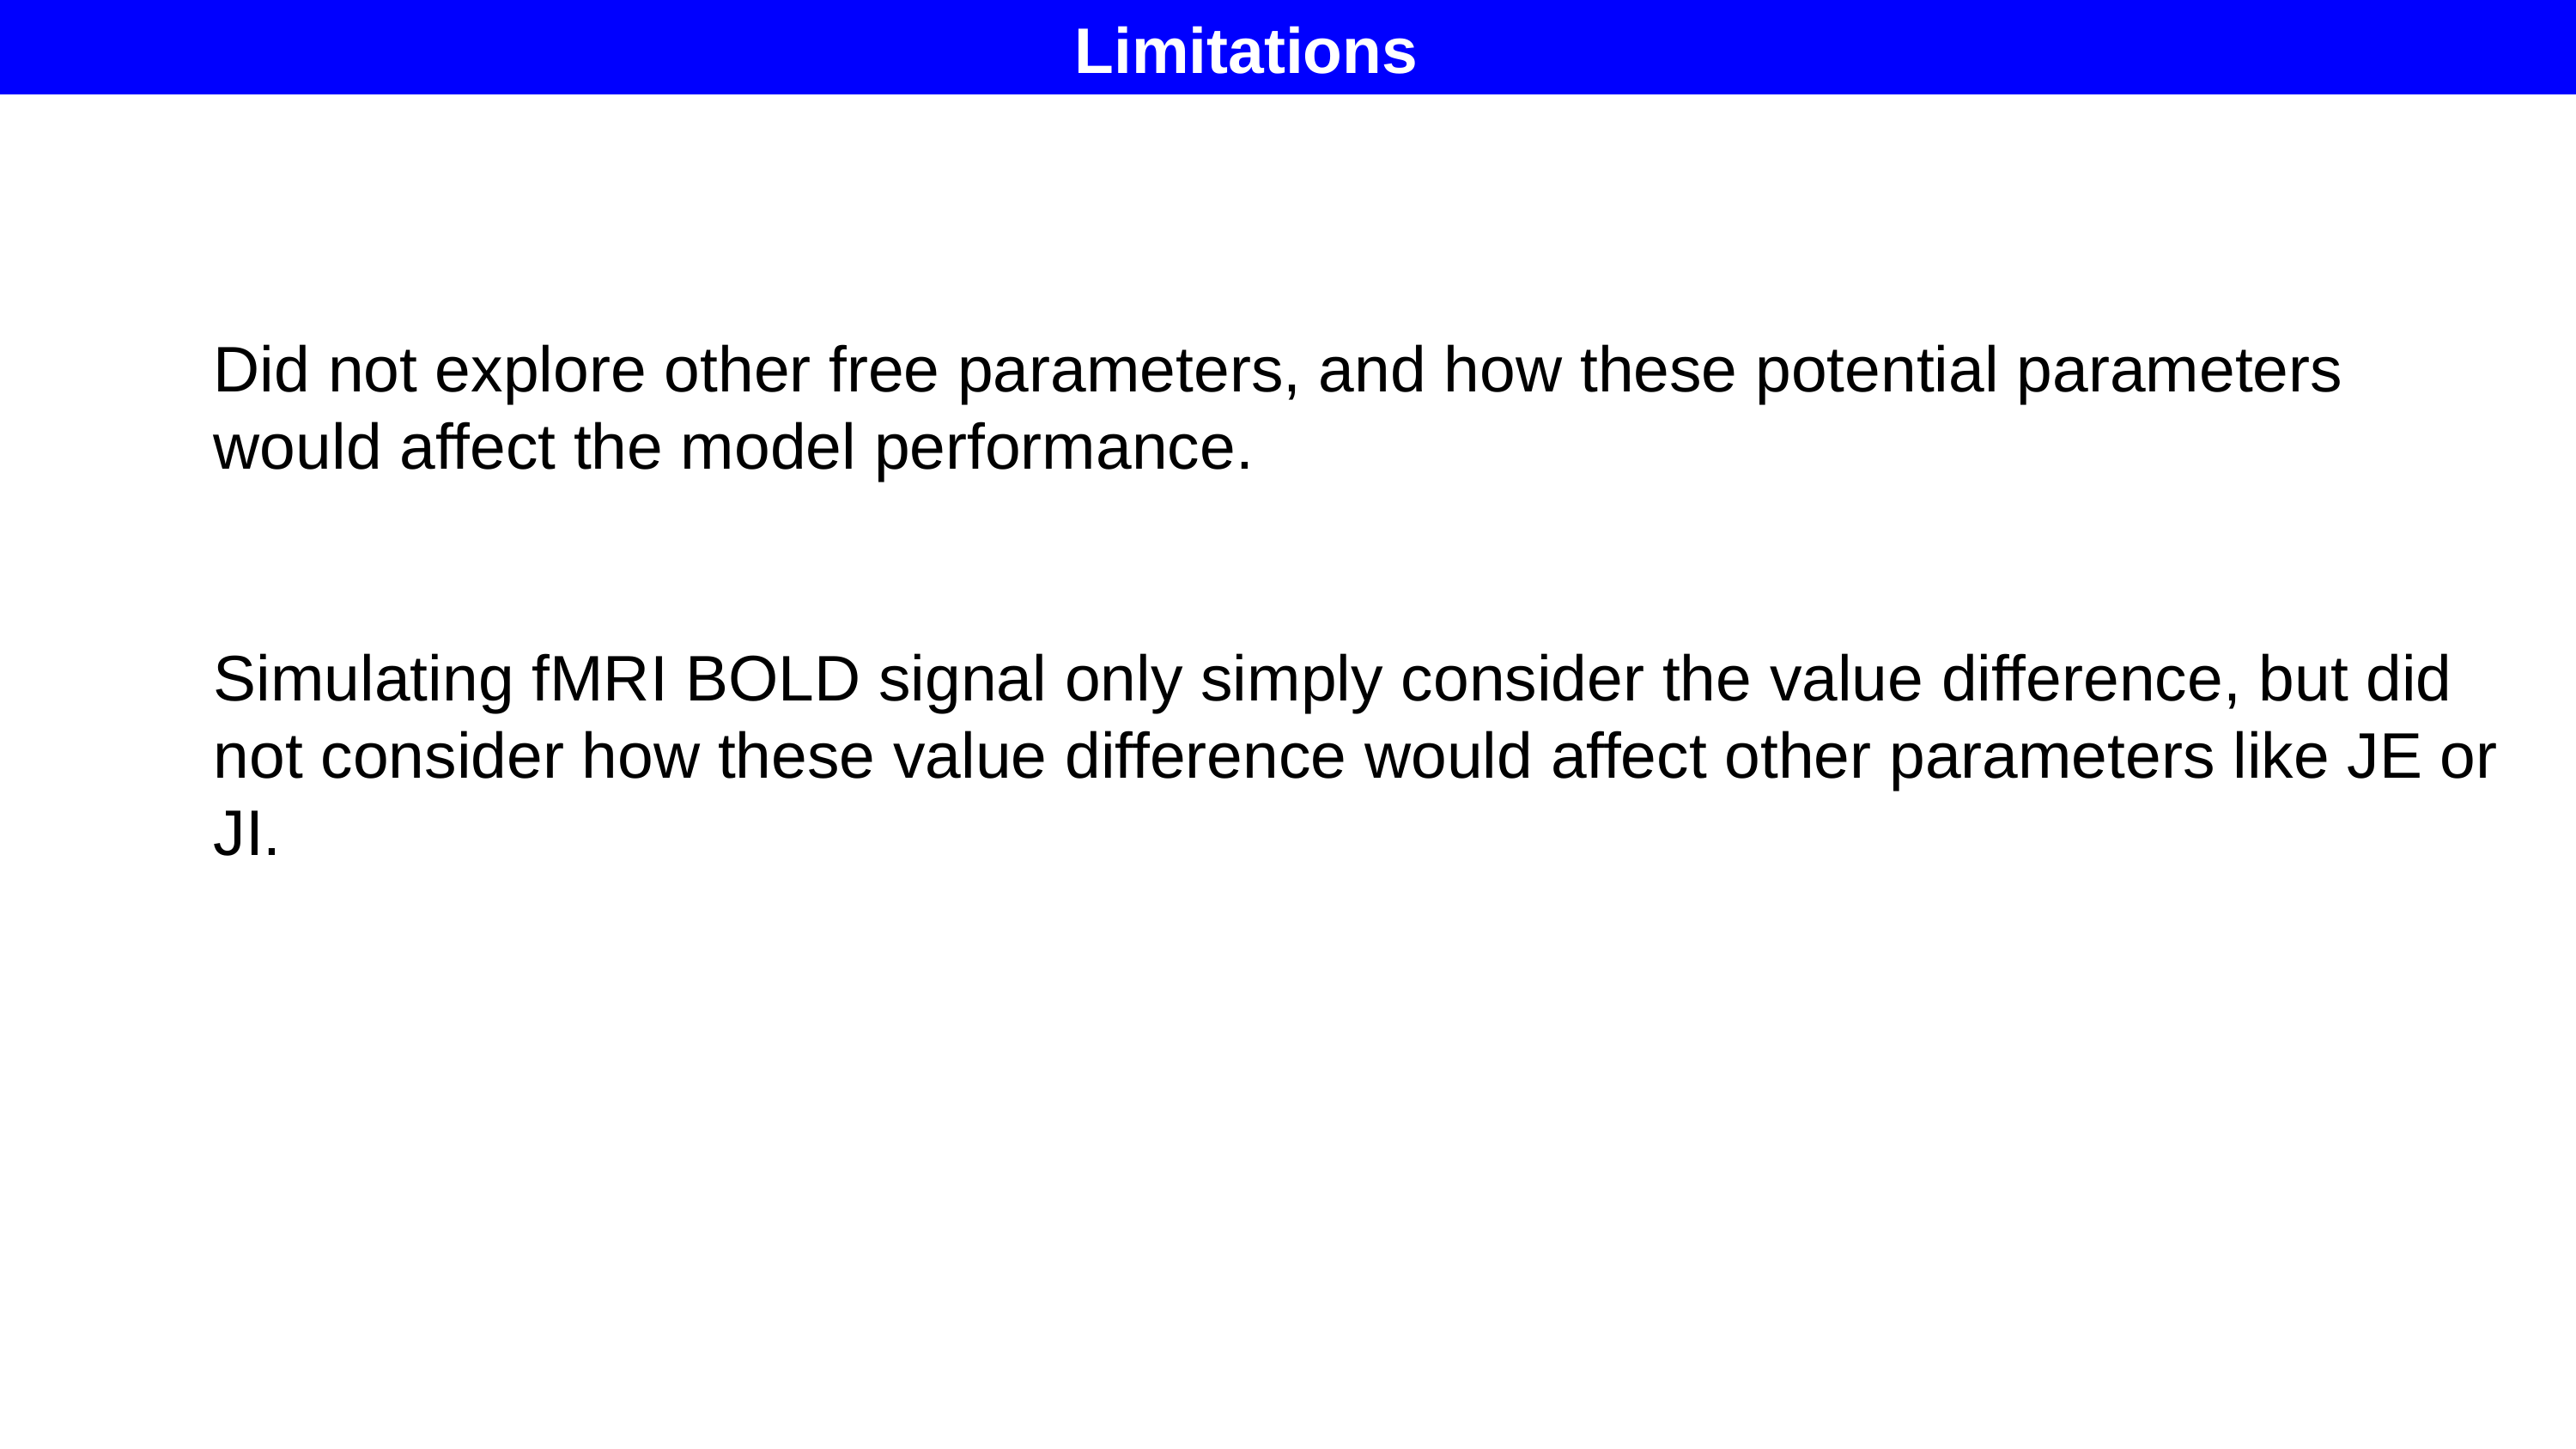

Limitations
Did not explore other free parameters, and how these potential parameters would affect the model performance.

Simulating fMRI BOLD signal only simply consider the value difference, but did not consider how these value difference would affect other parameters like JE or JI.